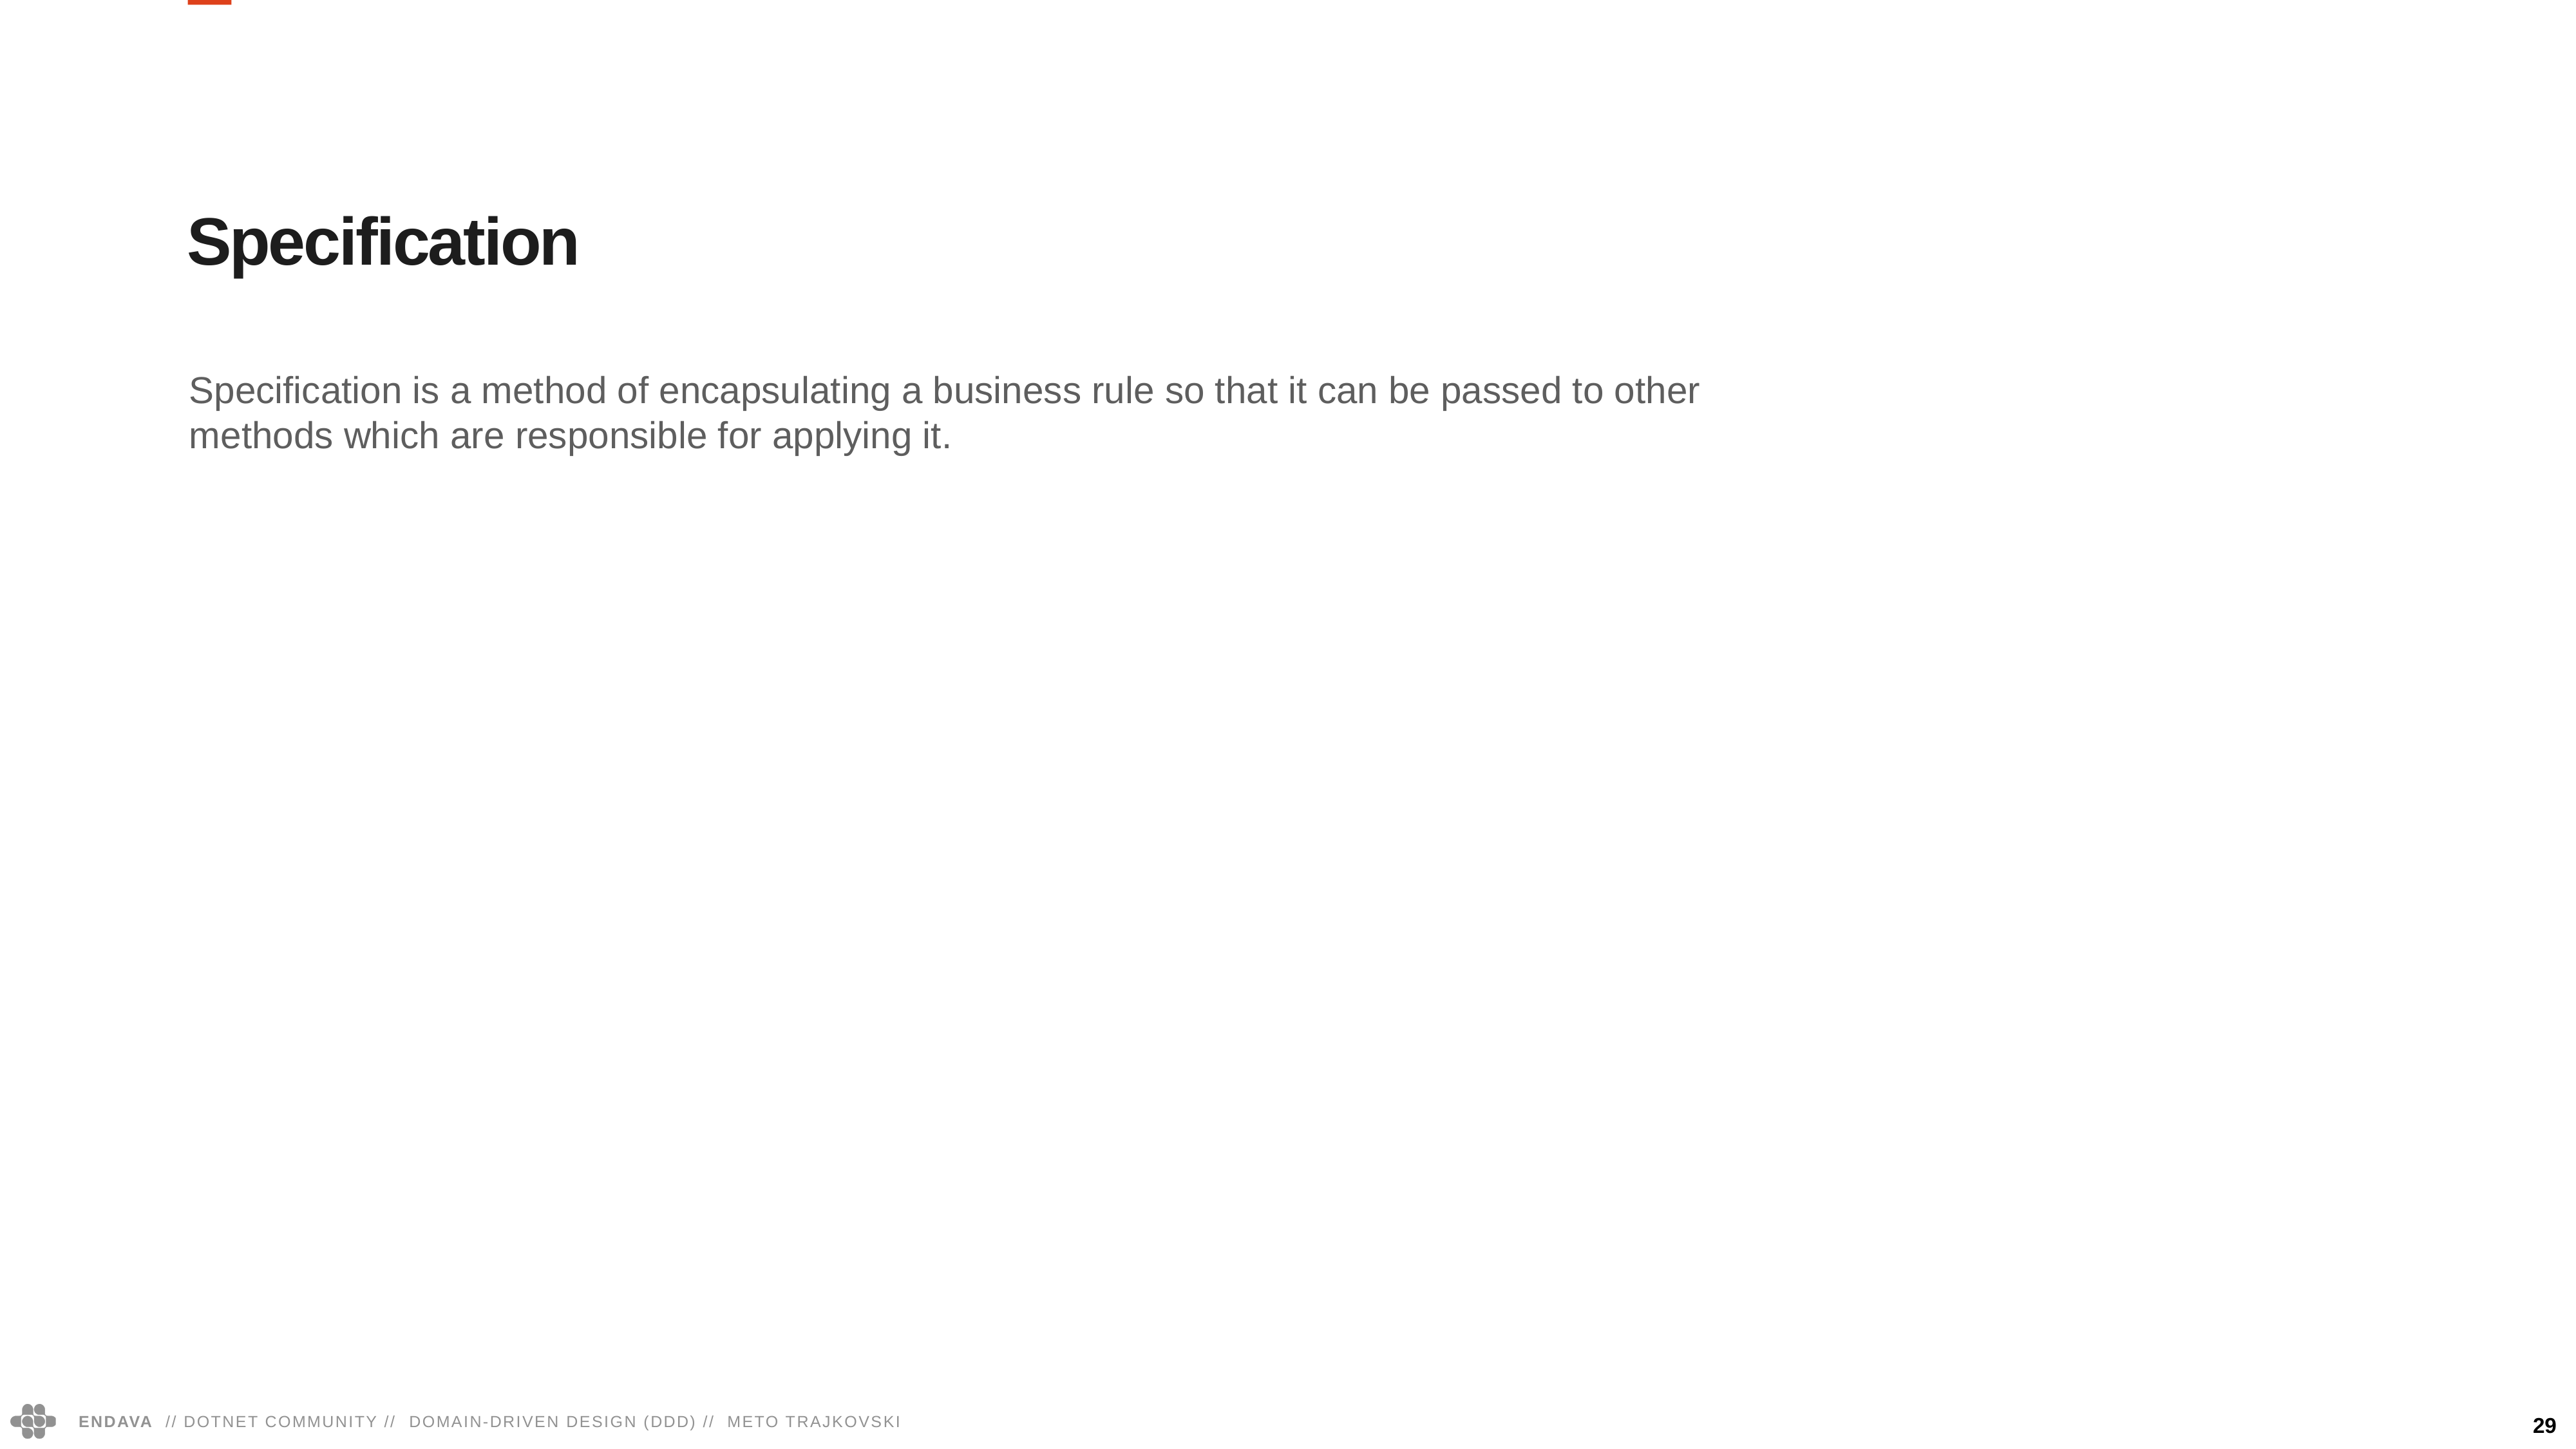

Specification
Specification is a method of encapsulating a business rule so that it can be passed to other methods which are responsible for applying it.
29